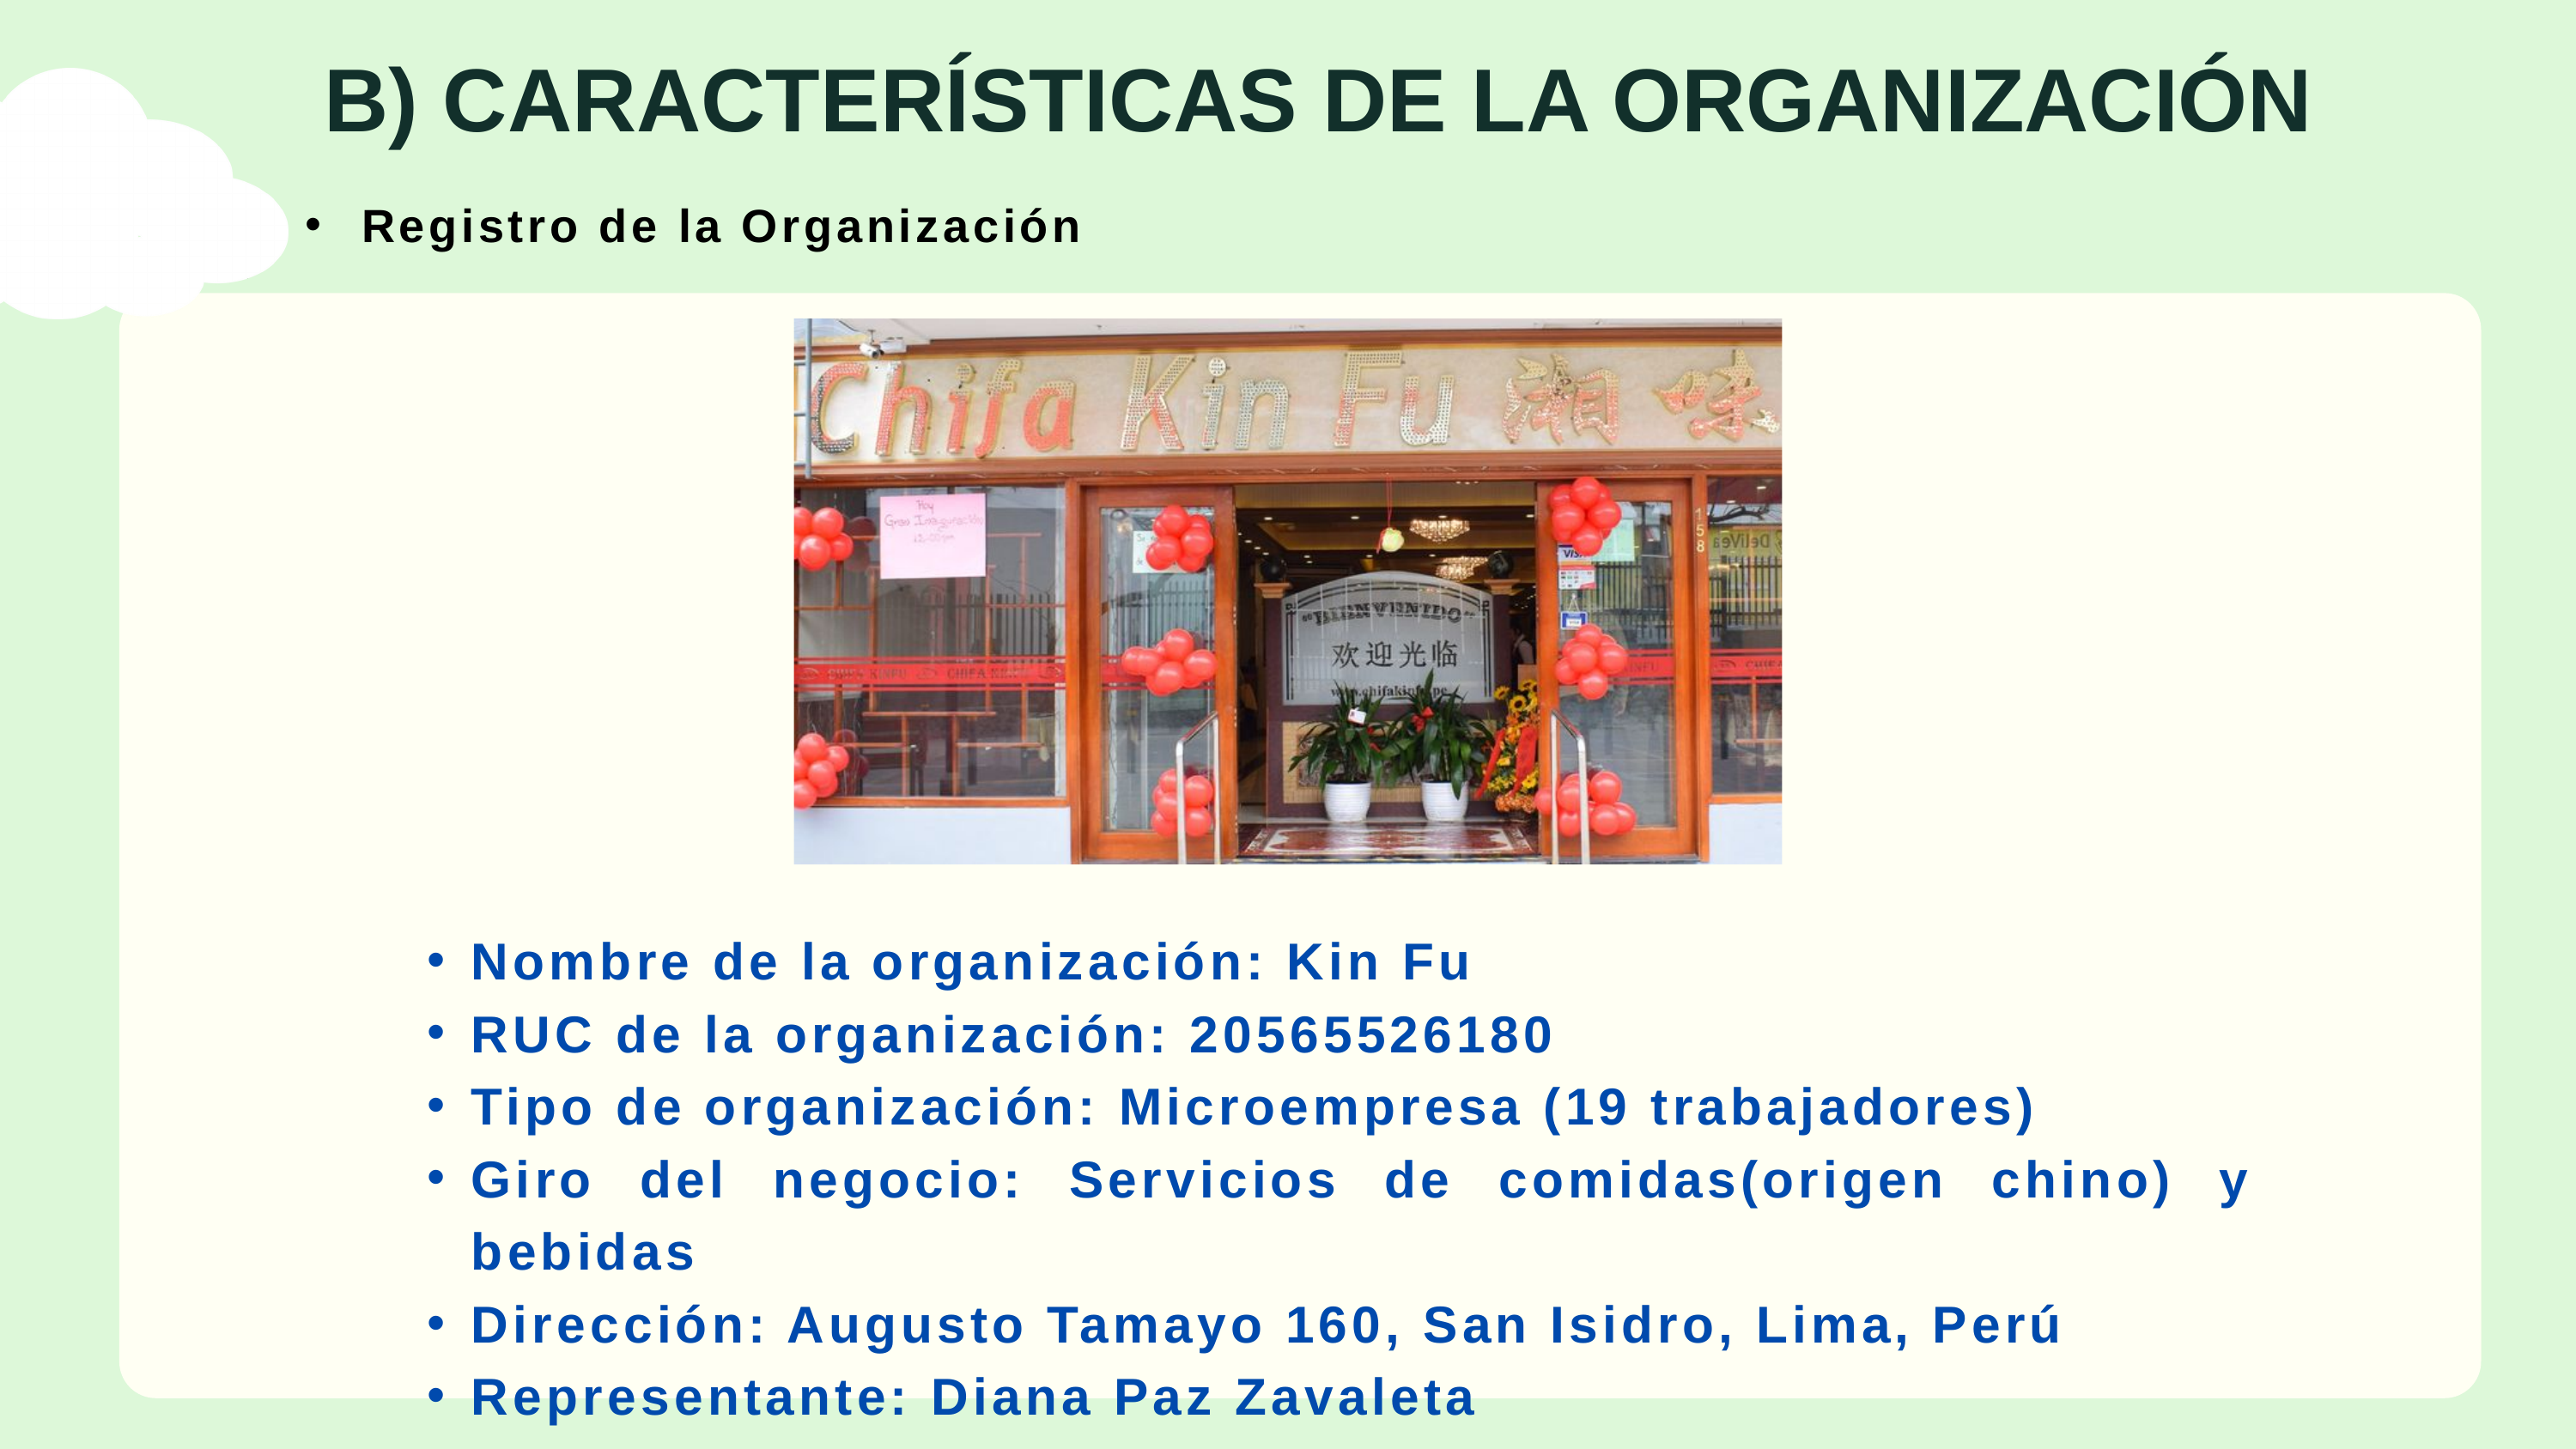

B) CARACTERÍSTICAS DE LA ORGANIZACIÓN

 Registro de la Organización

Nombre de la organización: Kin Fu
RUC de la organización: 20565526180
Tipo de organización: Microempresa (19 trabajadores)
Giro del negocio: Servicios de comidas(origen chino) y bebidas
Dirección: Augusto Tamayo 160, San Isidro, Lima, Perú
Representante: Diana Paz Zavaleta